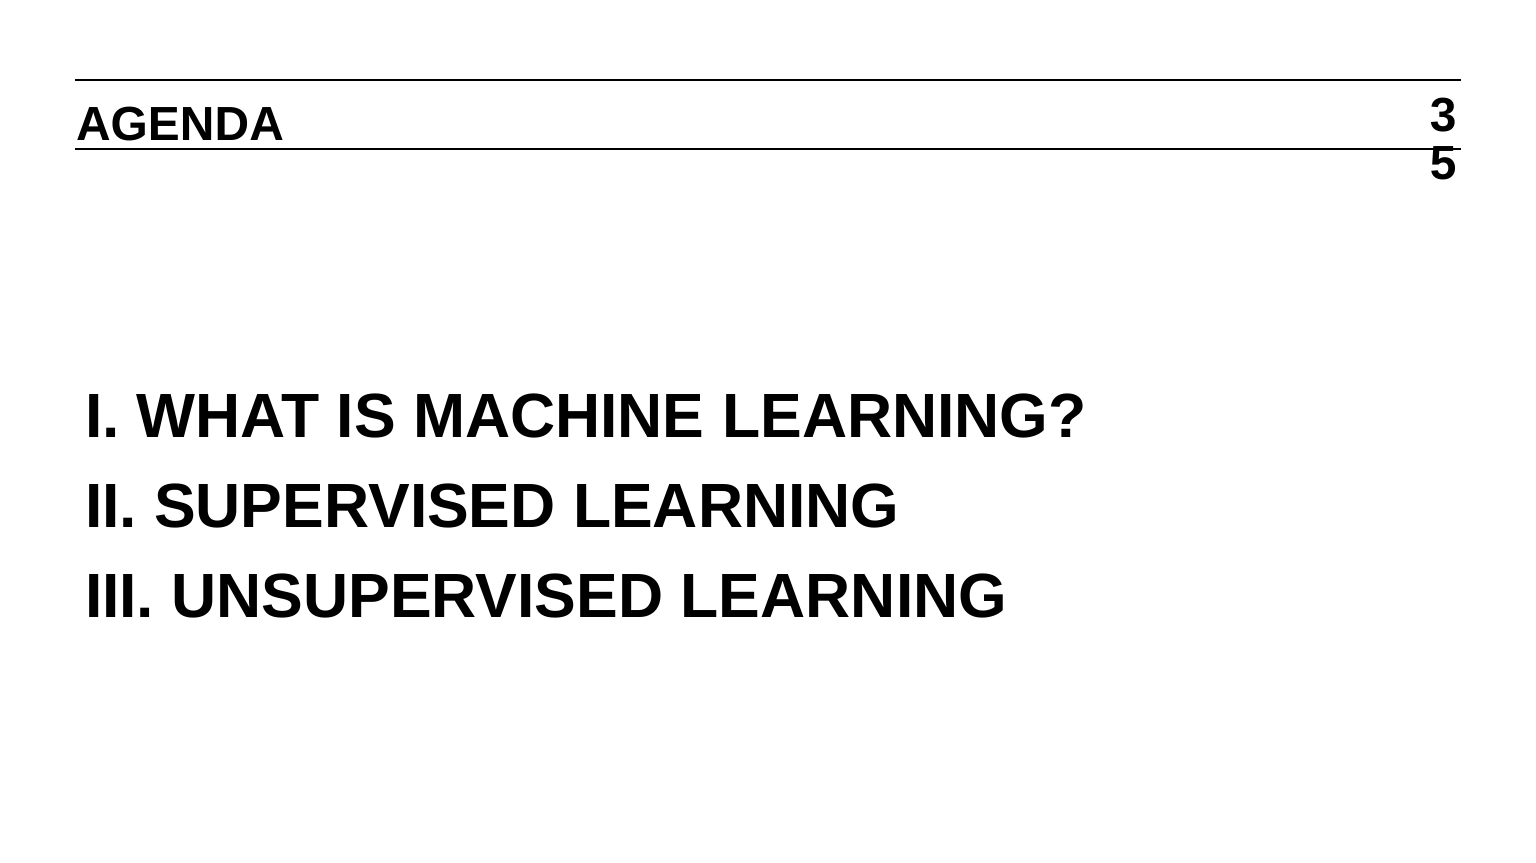

AGENDA

35
# I. WHAT IS MACHINE LEARNING? II. SUPERVISED LEARNING III. UNSUPERVISED LEARNING